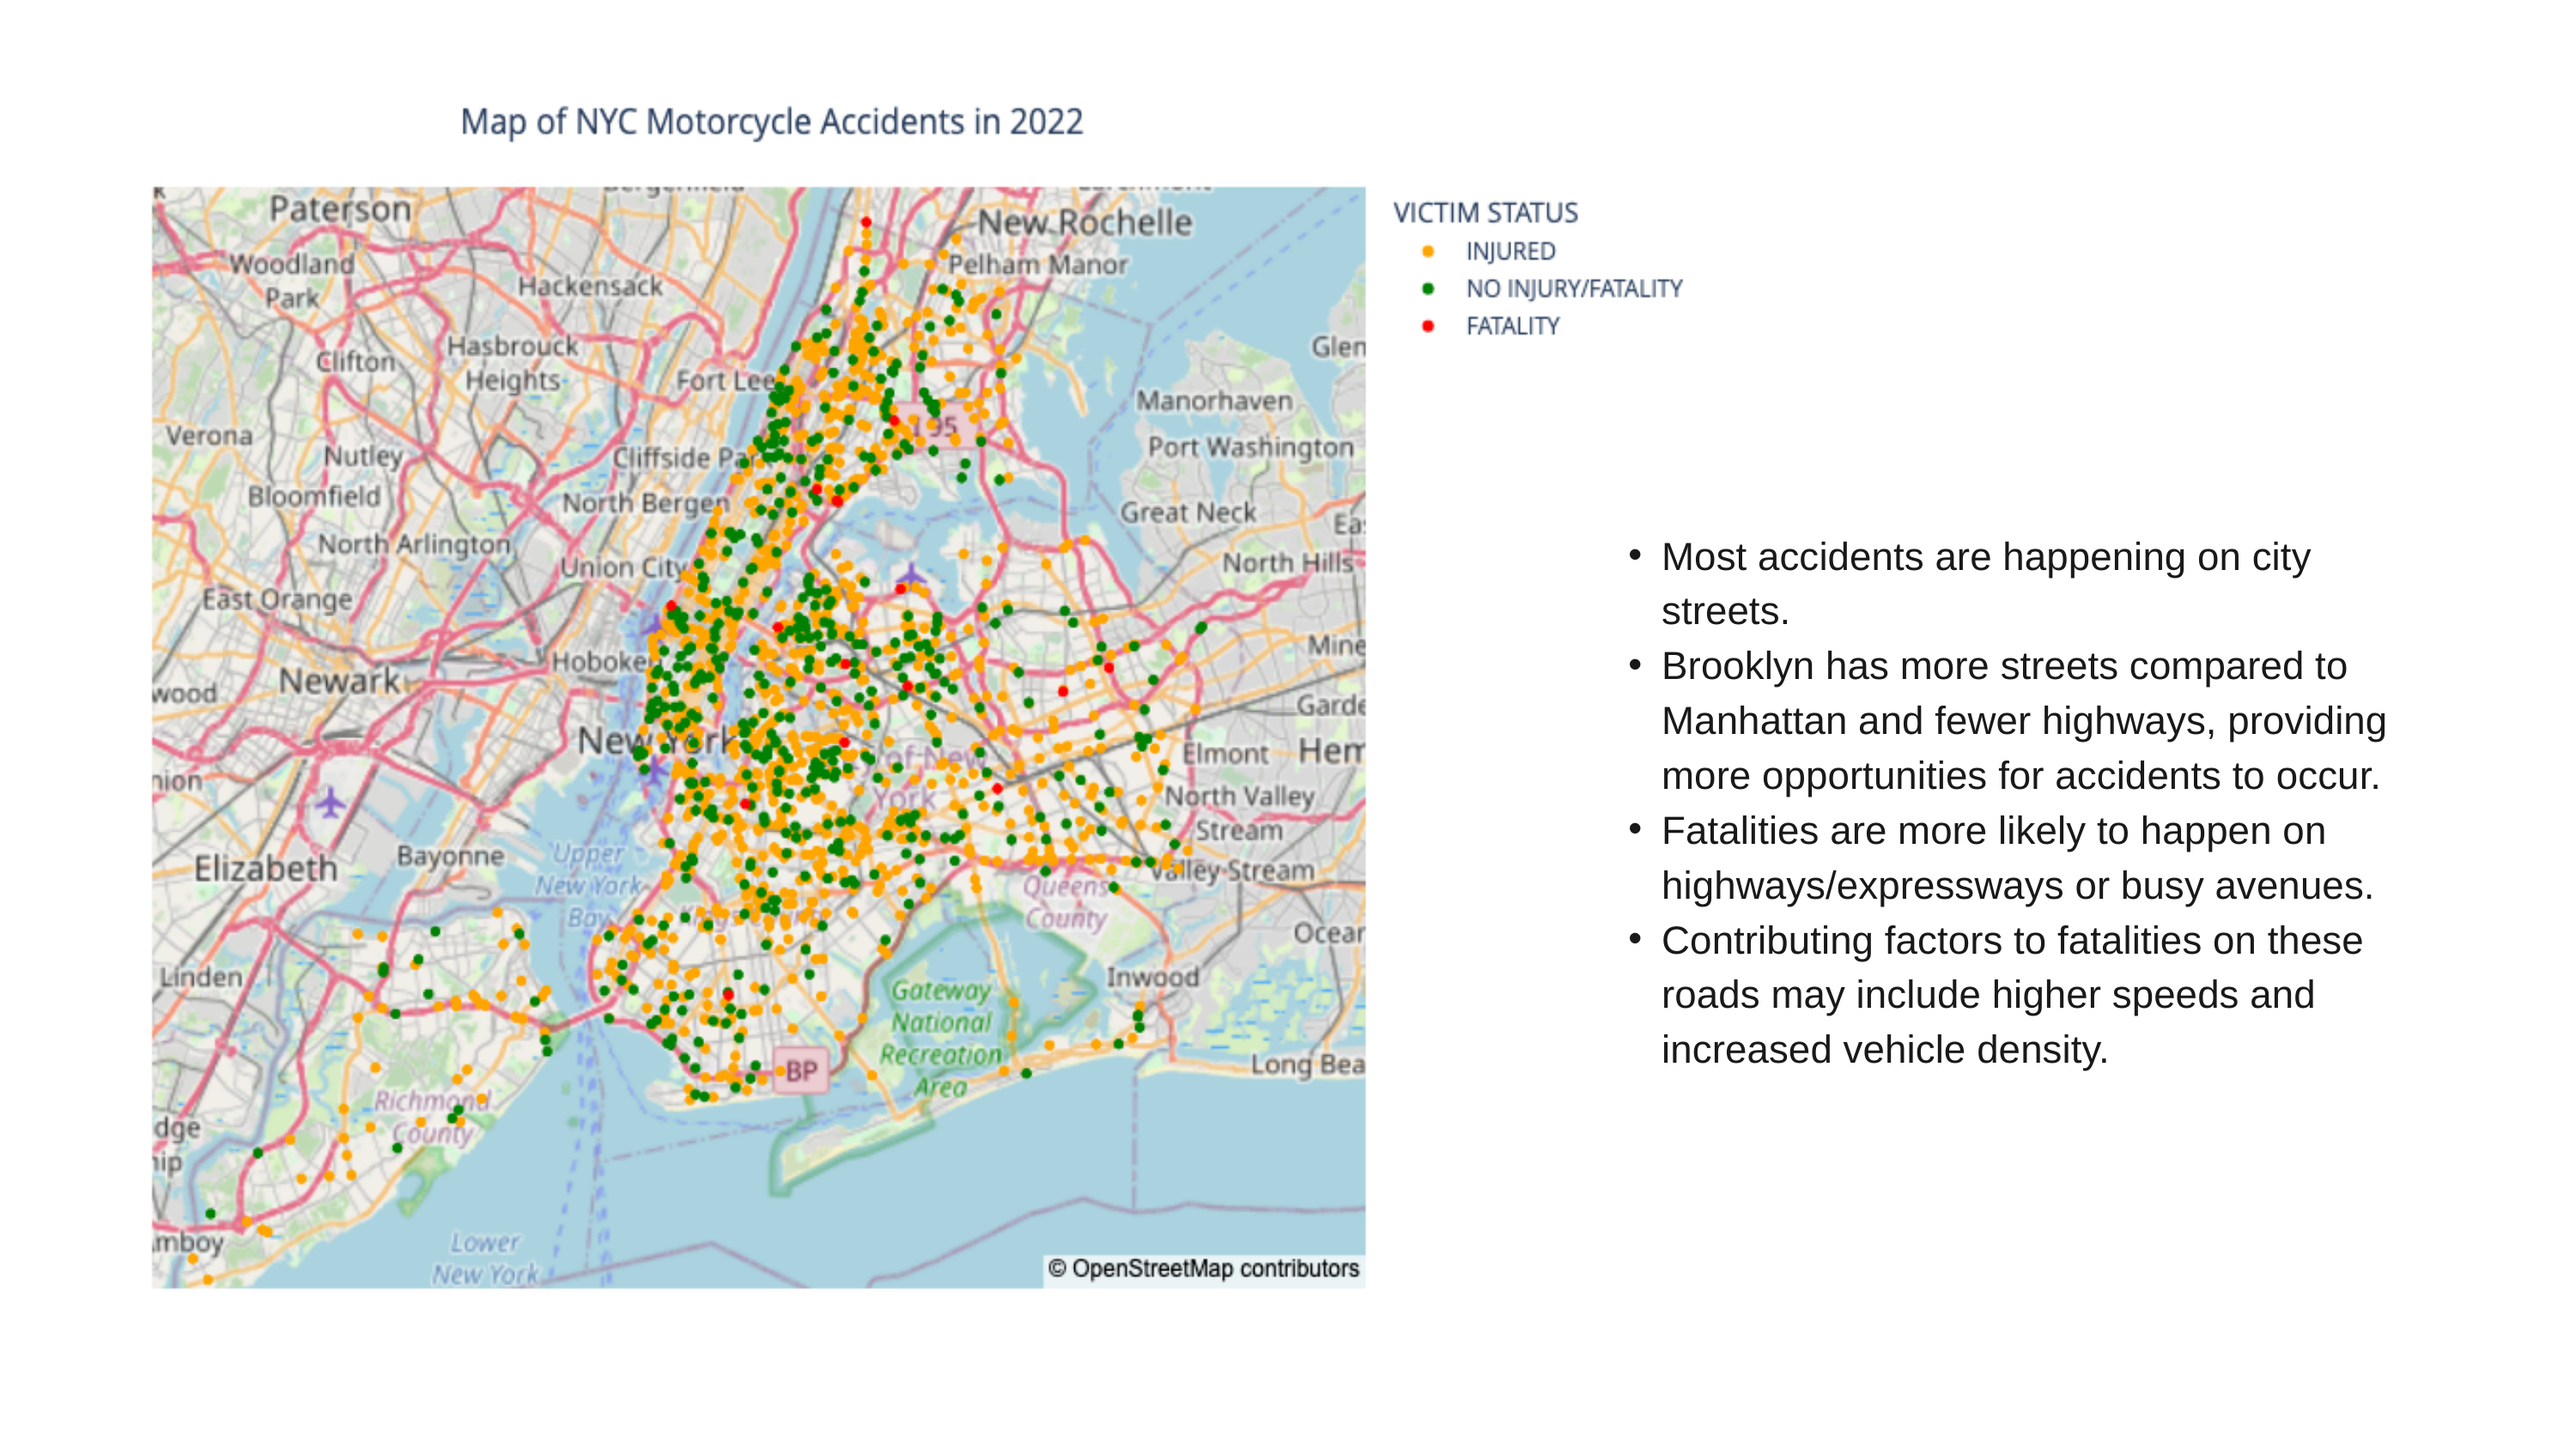

Most accidents are happening on city streets.
Brooklyn has more streets compared to Manhattan and fewer highways, providing more opportunities for accidents to occur.
Fatalities are more likely to happen on highways/expressways or busy avenues.
Contributing factors to fatalities on these roads may include higher speeds and increased vehicle density.